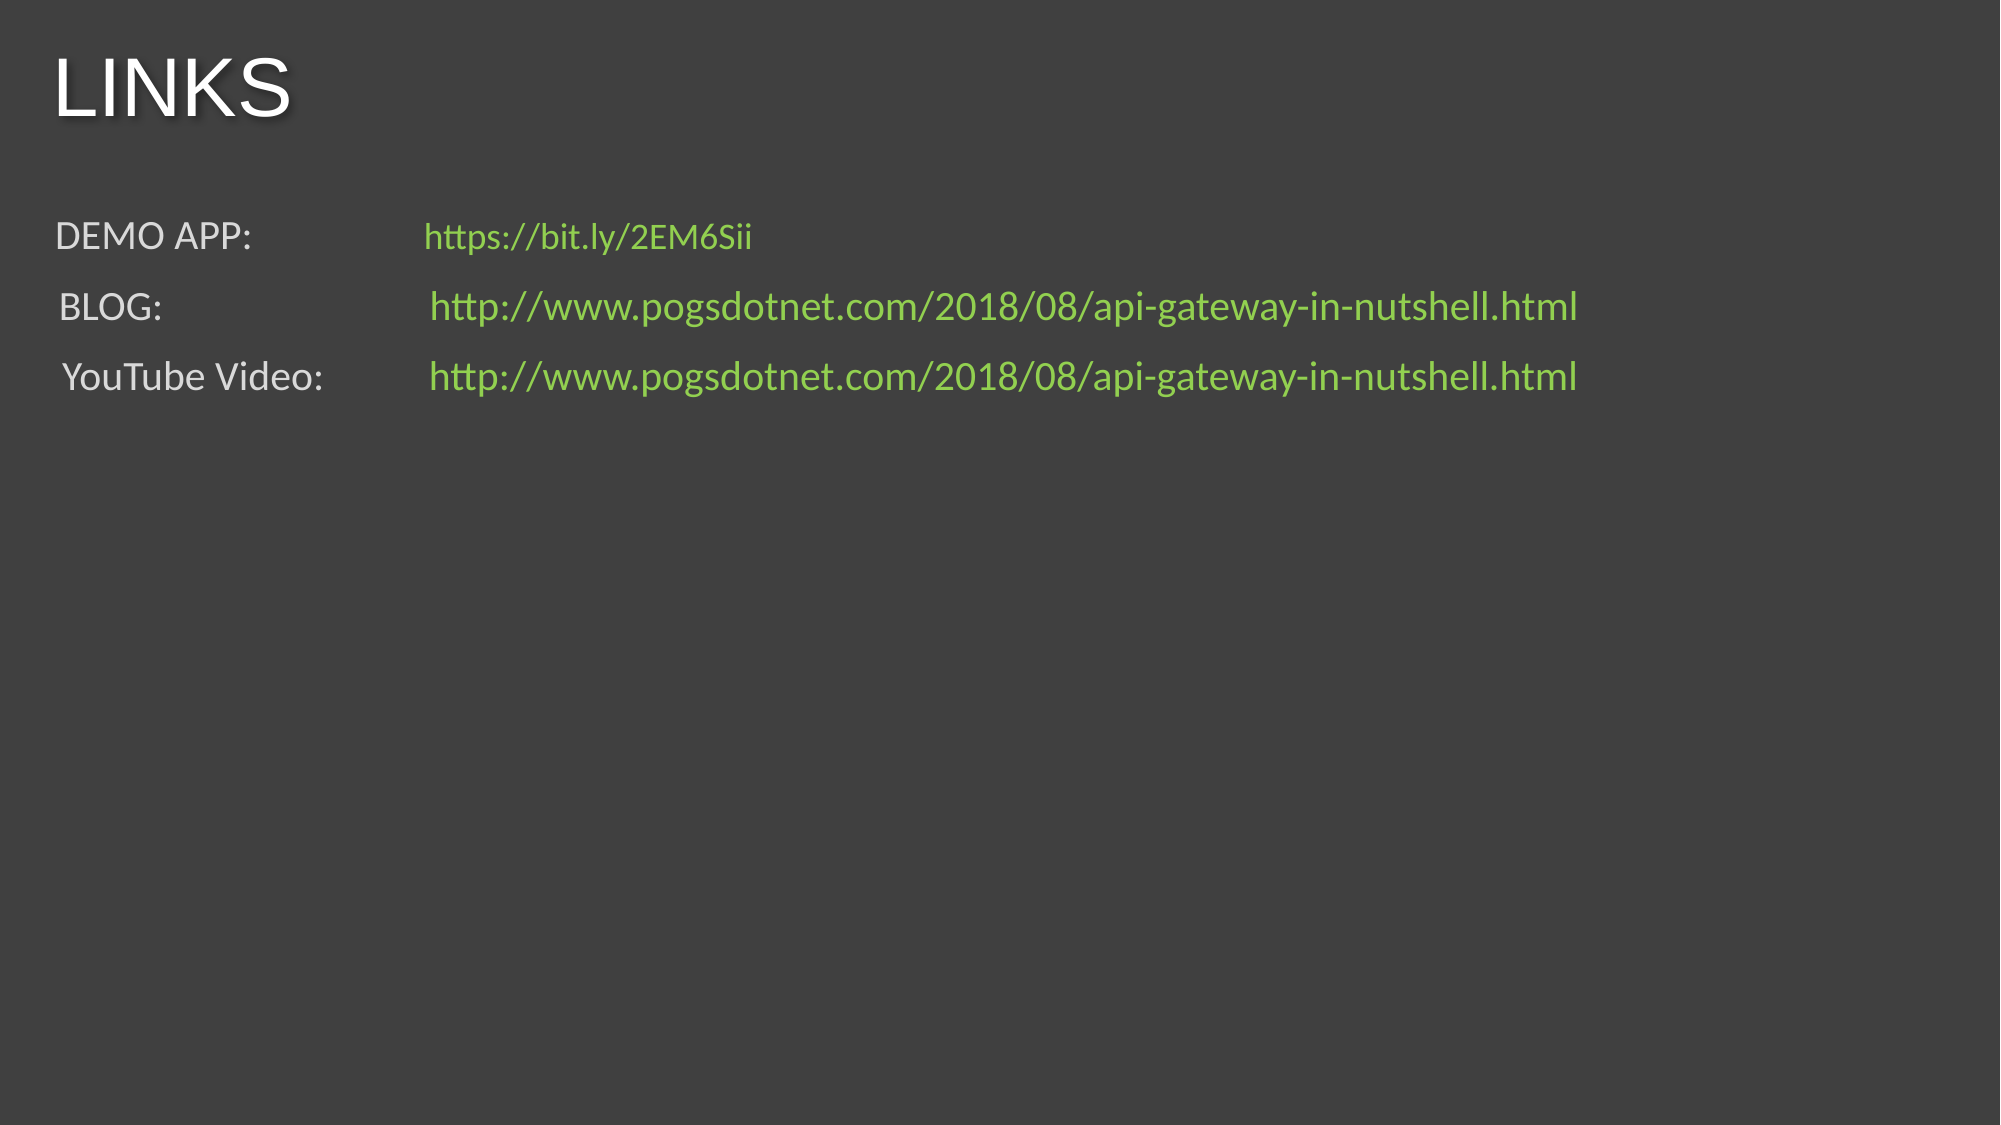

LINKS
DEMO APP:                  https://bit.ly/2EM6Sii
BLOG:                            http://www.pogsdotnet.com/2018/08/api-gateway-in-nutshell.html
YouTube Video:           http://www.pogsdotnet.com/2018/08/api-gateway-in-nutshell.html